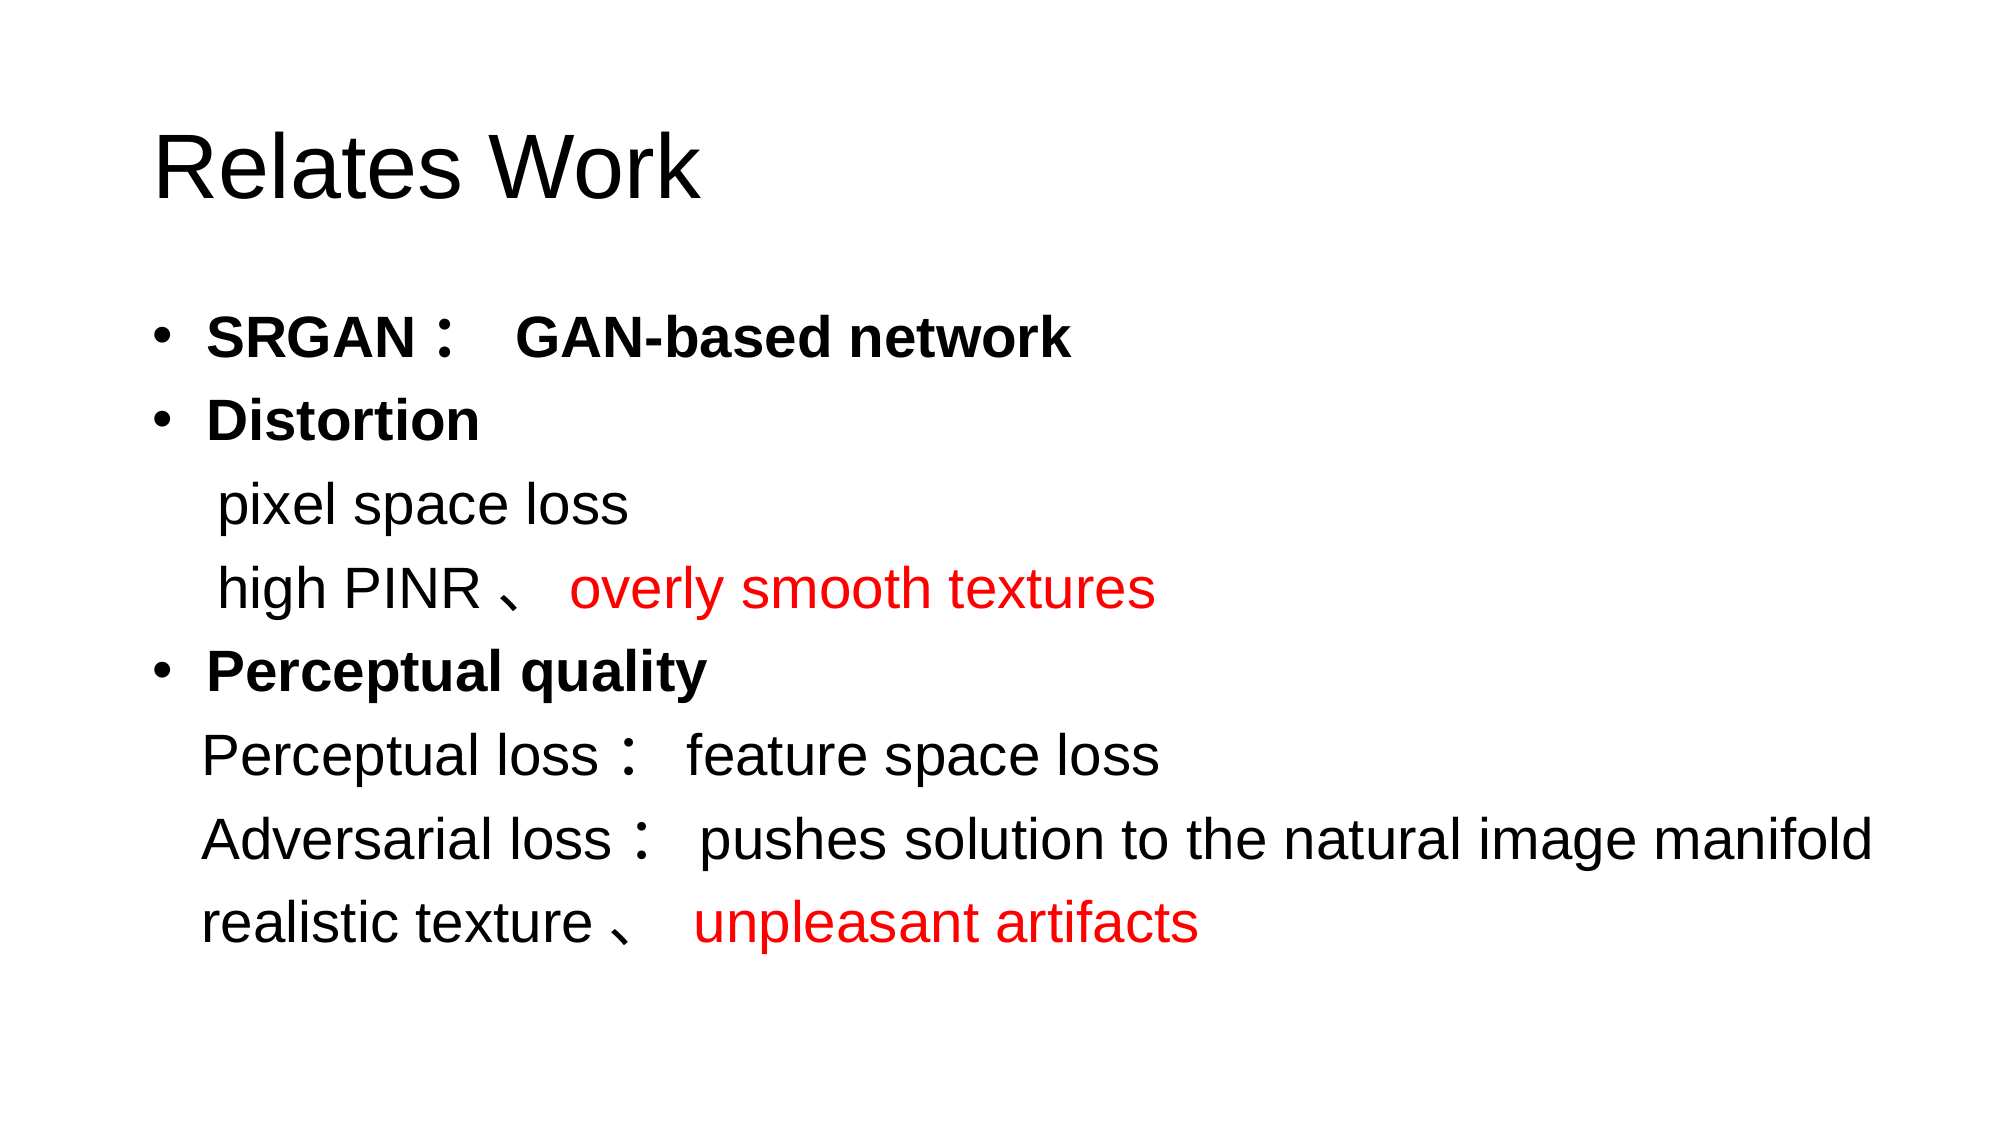

# Relates Work
 SRGAN： GAN-based network
 Distortion
    pixel space loss
    high PINR、overly smooth textures
 Perceptual quality
   Perceptual loss：feature space loss
   Adversarial loss：pushes solution to the natural image manifold
   realistic texture、 unpleasant artifacts